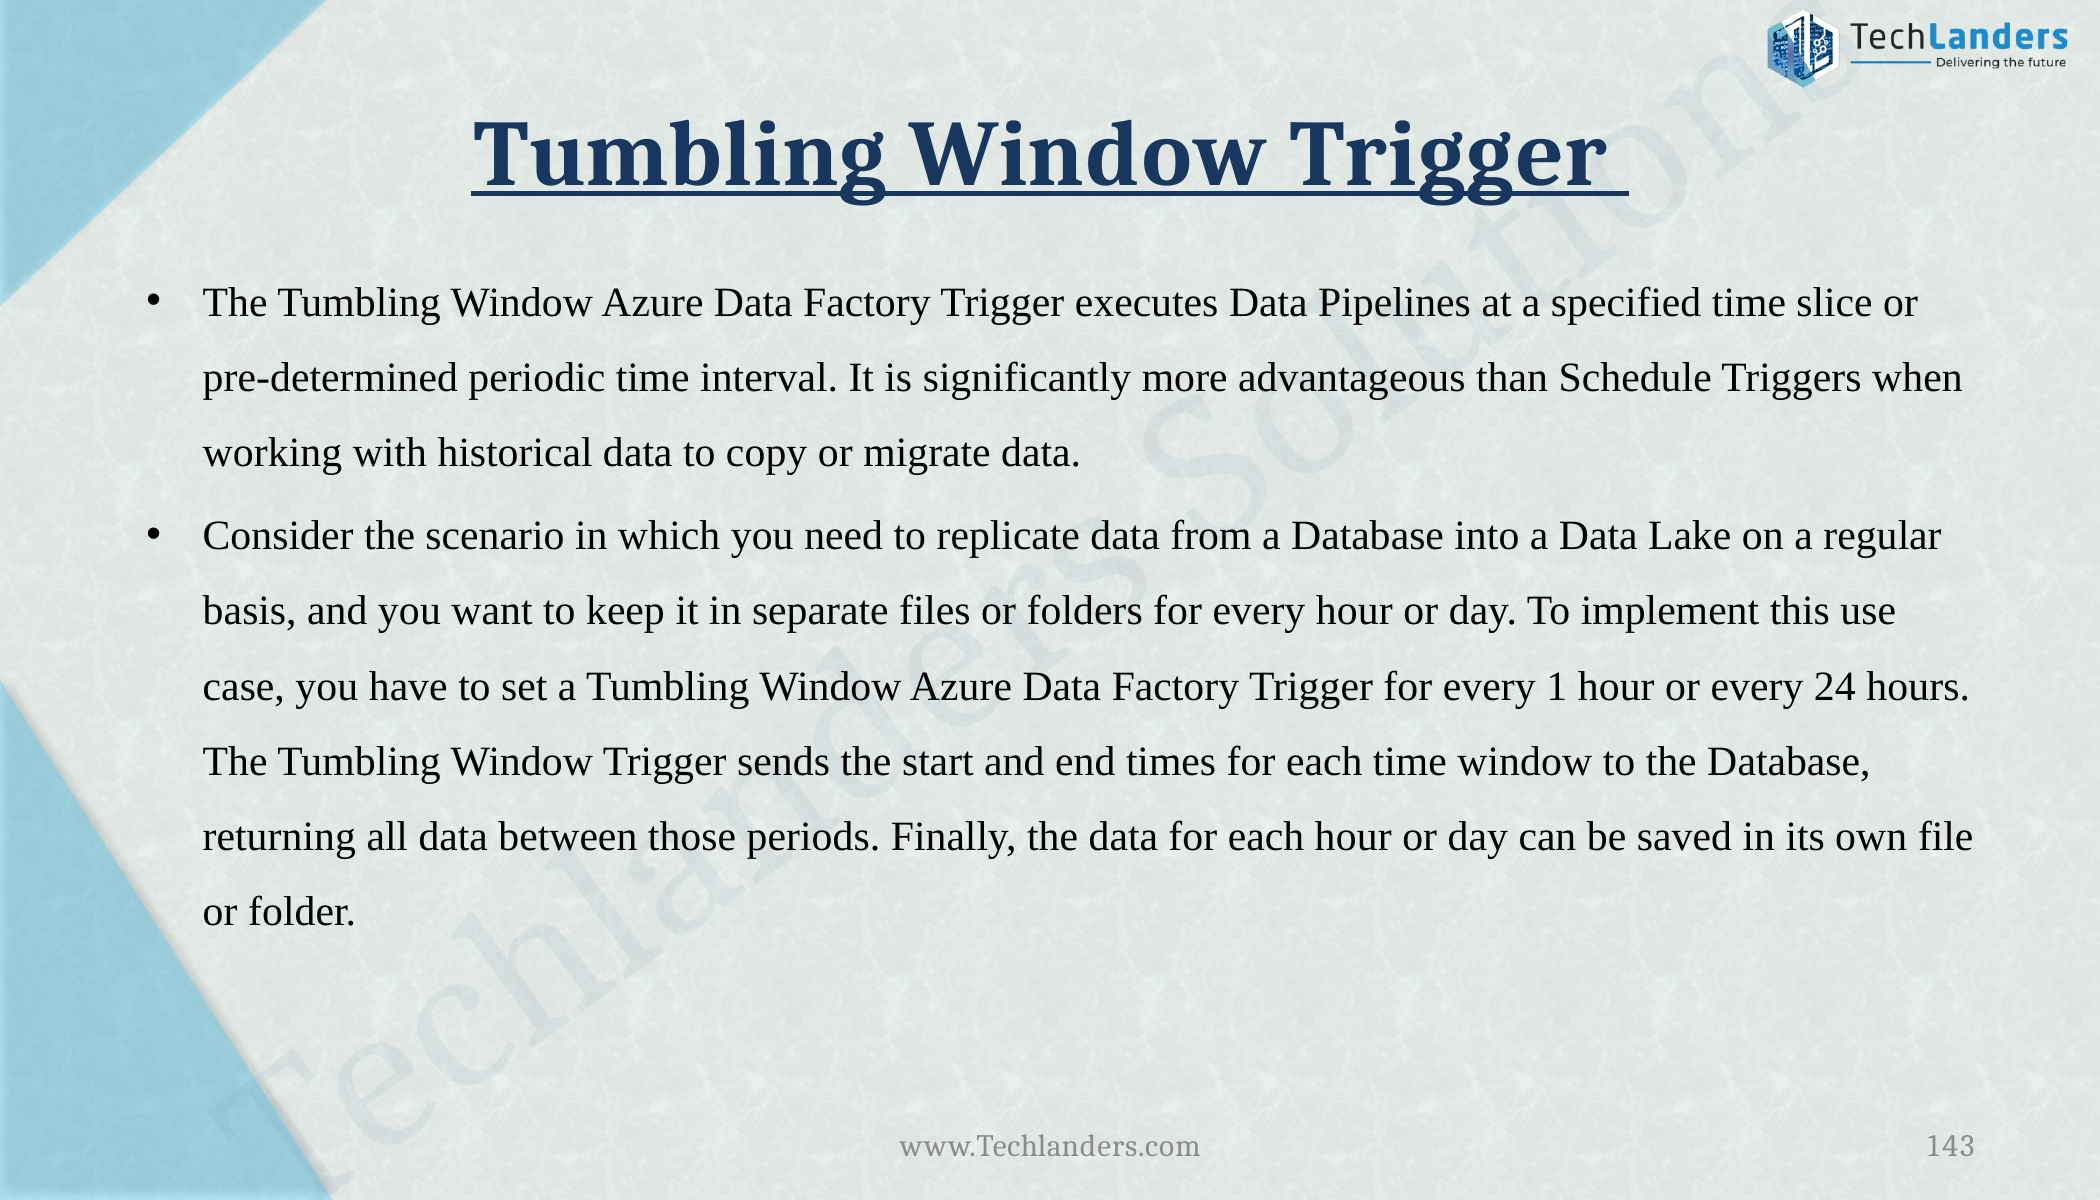

# Tumbling Window Trigger
The Tumbling Window Azure Data Factory Trigger executes Data Pipelines at a specified time slice or pre-determined periodic time interval. It is significantly more advantageous than Schedule Triggers when working with historical data to copy or migrate data.
Consider the scenario in which you need to replicate data from a Database into a Data Lake on a regular basis, and you want to keep it in separate files or folders for every hour or day. To implement this use case, you have to set a Tumbling Window Azure Data Factory Trigger for every 1 hour or every 24 hours. The Tumbling Window Trigger sends the start and end times for each time window to the Database, returning all data between those periods. Finally, the data for each hour or day can be saved in its own file or folder.
www.Techlanders.com
143